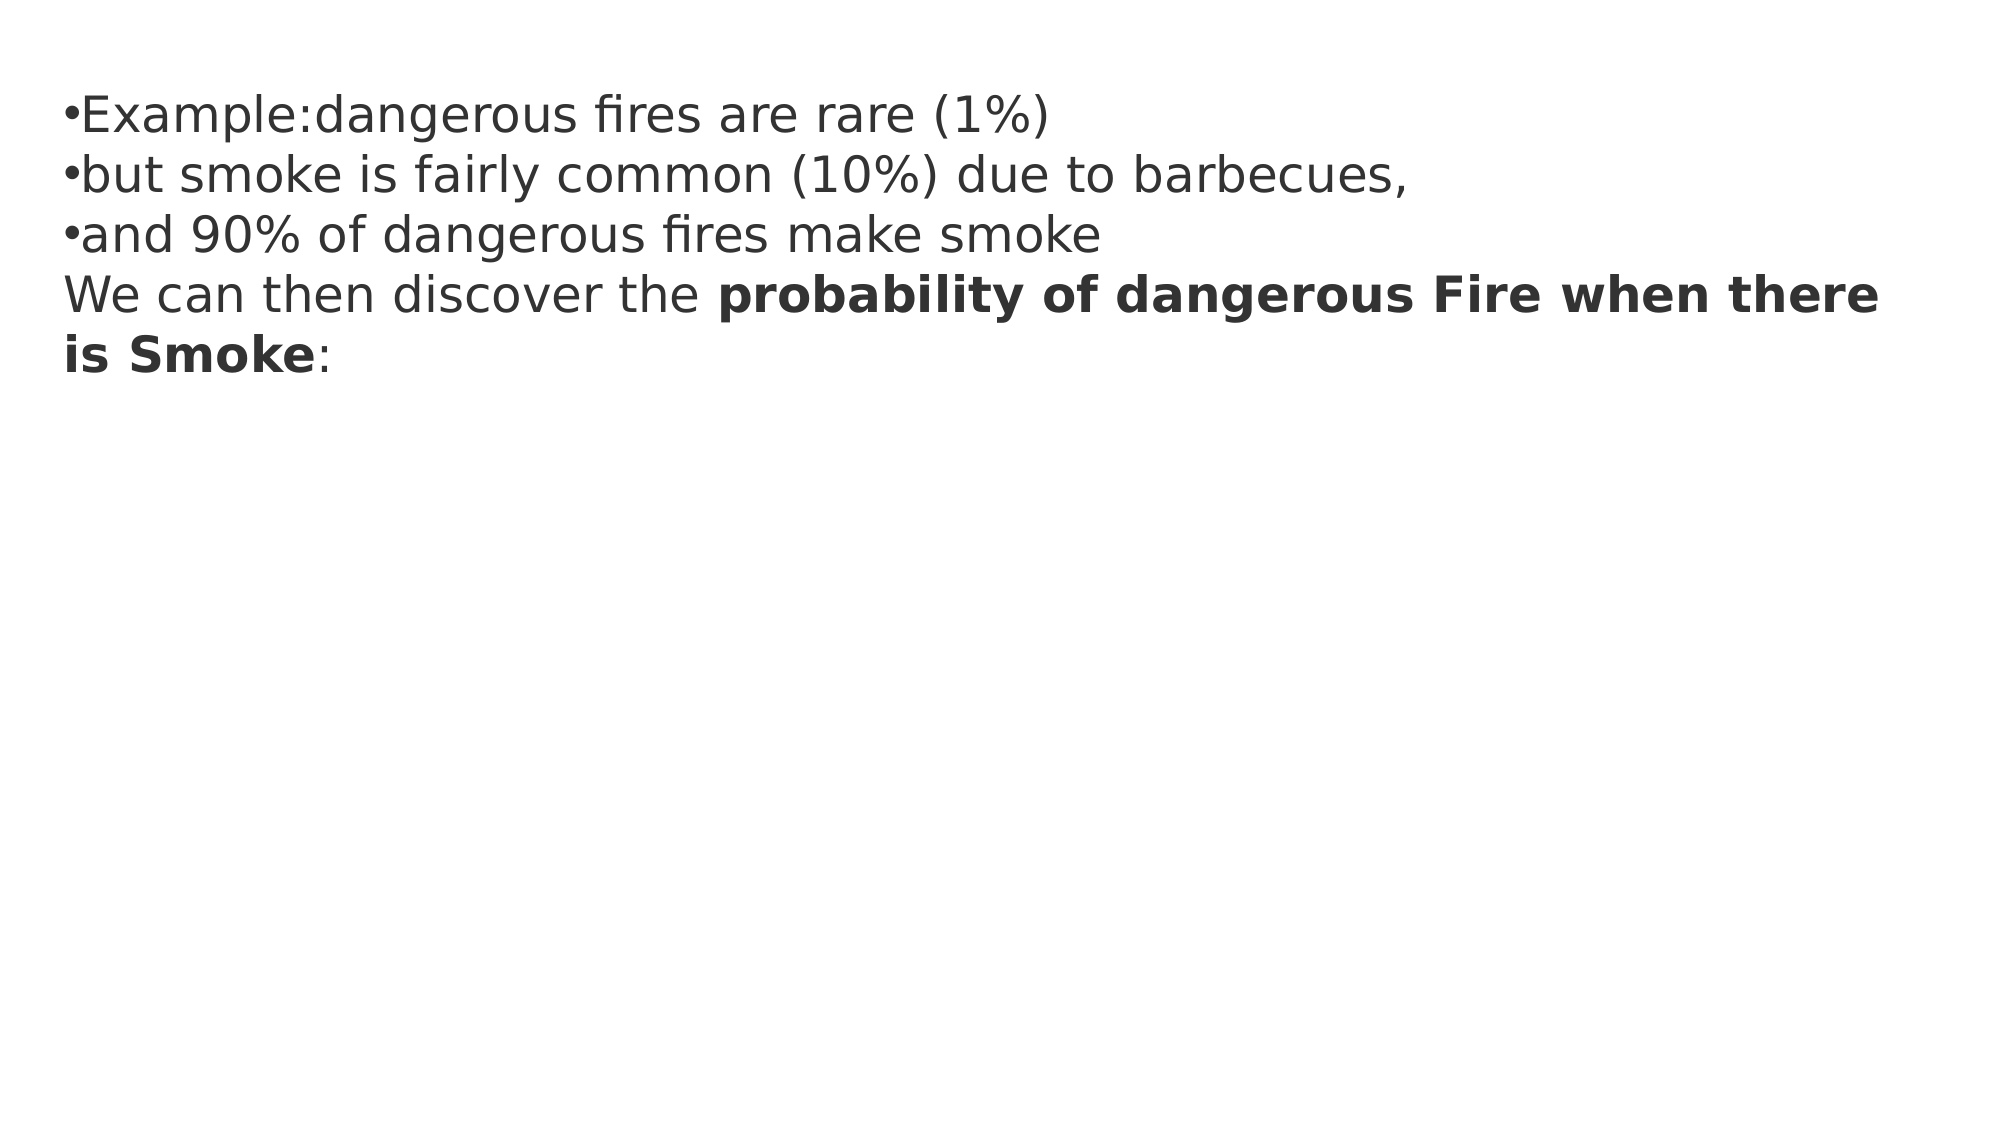

Example:dangerous fires are rare (1%)
but smoke is fairly common (10%) due to barbecues,
and 90% of dangerous fires make smoke
We can then discover the probability of dangerous Fire when there is Smoke: